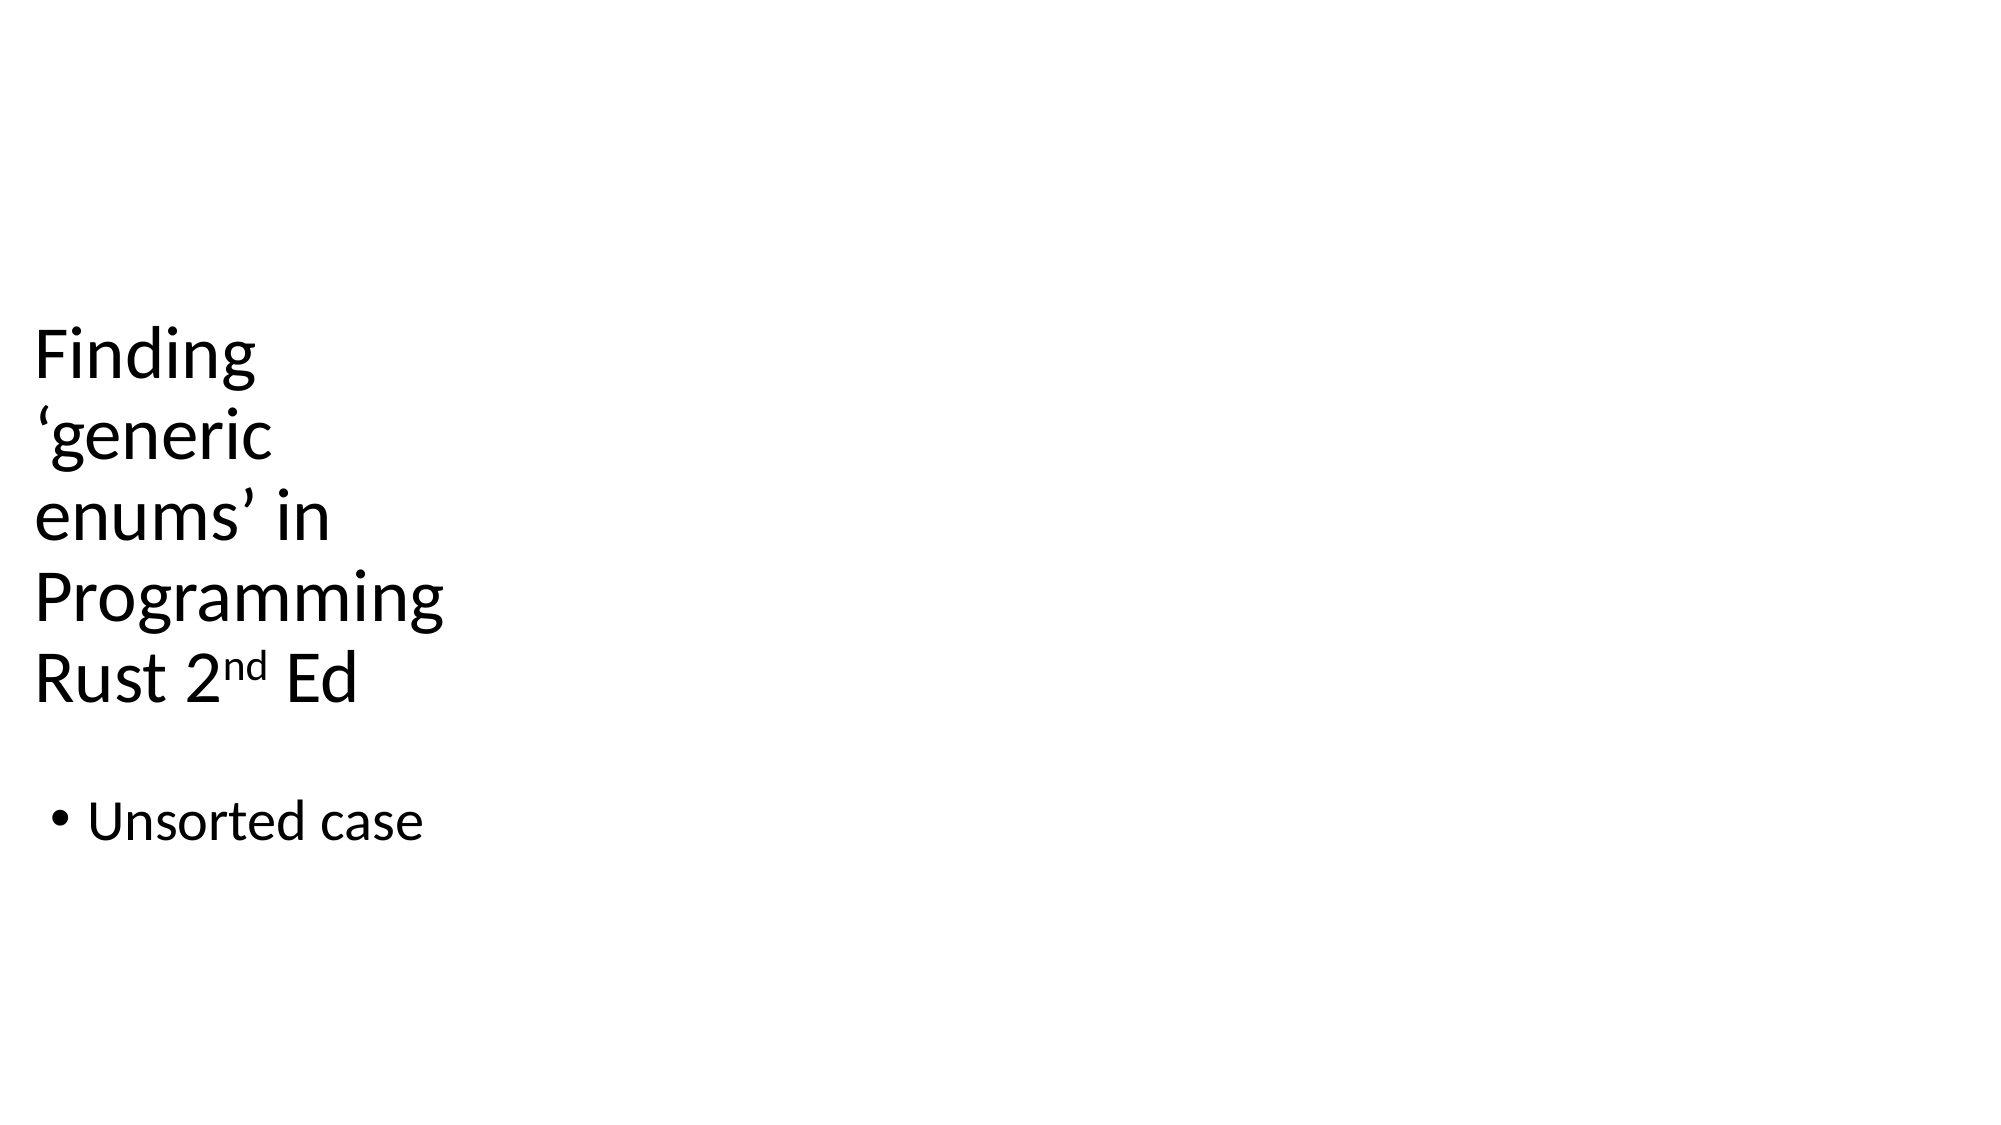

# Finding ‘generic enums’ in Programming Rust 2nd Ed
Unsorted case